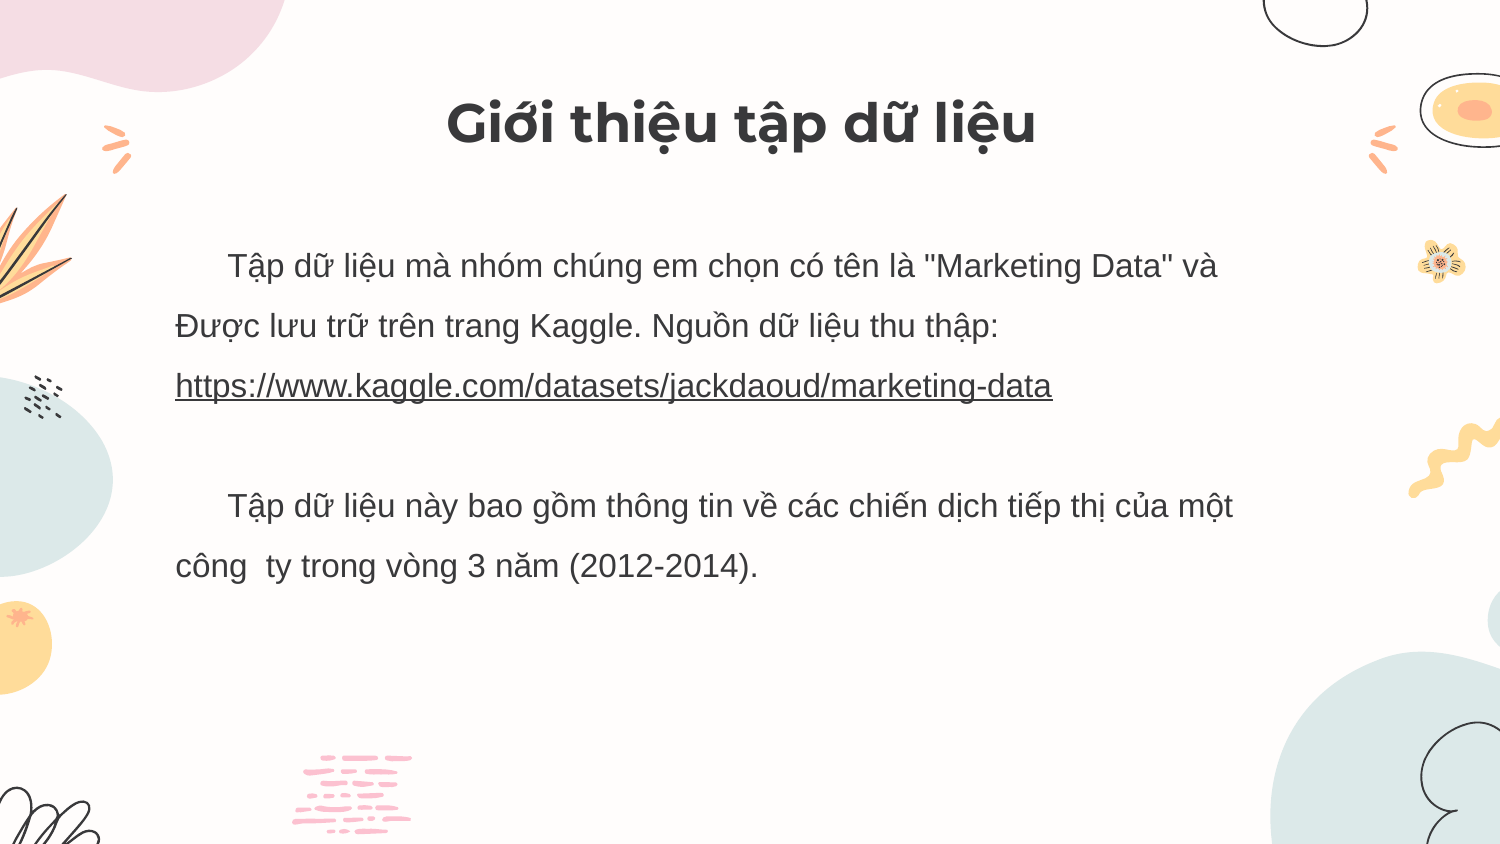

# Giới thiệu tập dữ liệu
	Tập dữ liệu mà nhóm chúng em chọn có tên là "Marketing Data" và
Được lưu trữ trên trang Kaggle. Nguồn dữ liệu thu thập:
https://www.kaggle.com/datasets/jackdaoud/marketing-data

	Tập dữ liệu này bao gồm thông tin về các chiến dịch tiếp thị của một
công  ty trong vòng 3 năm (2012-2014).